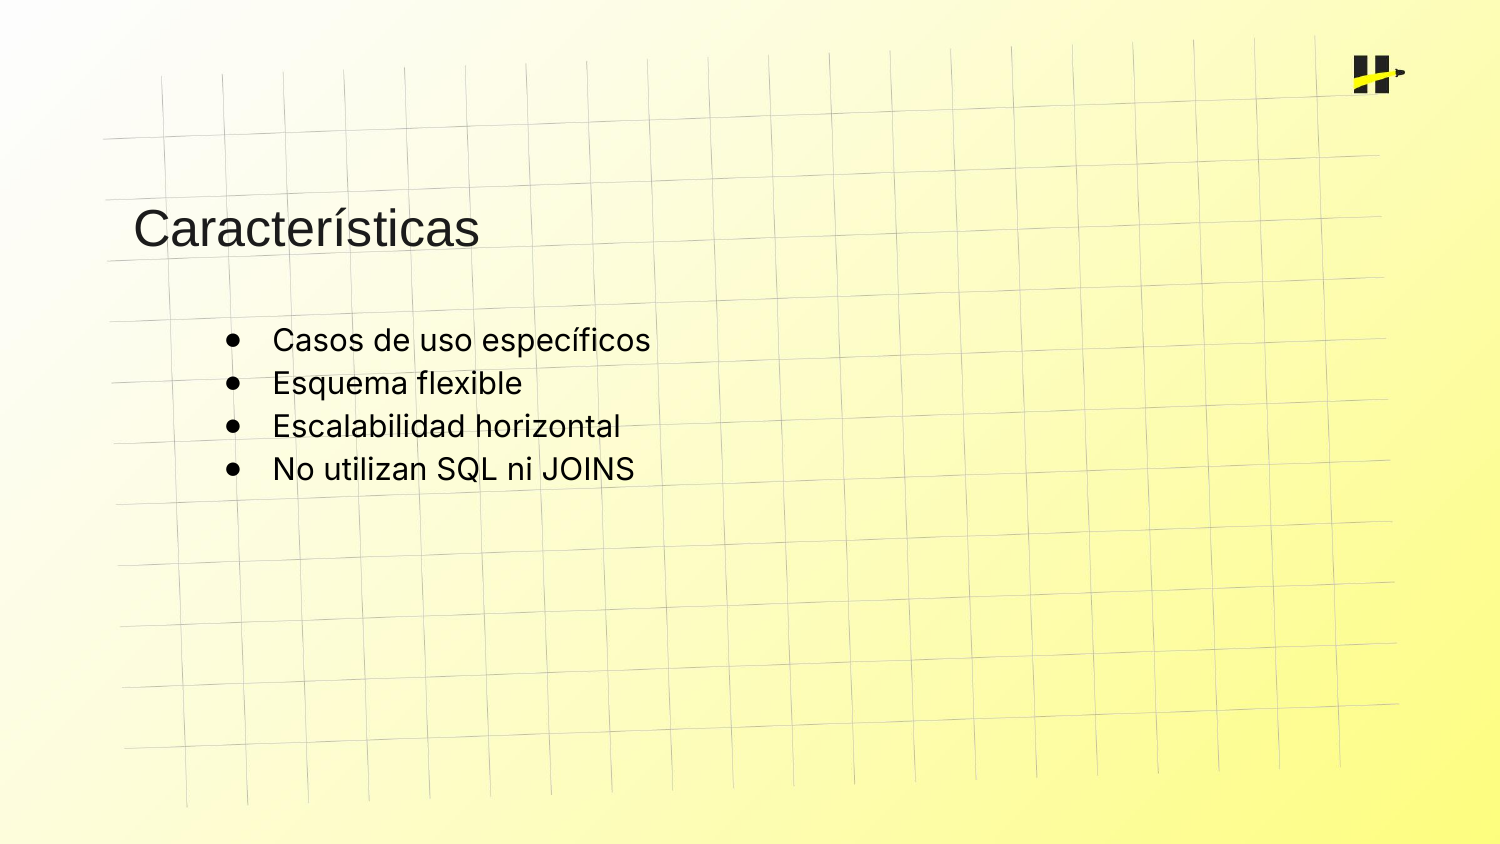

Características
Casos de uso específicos
Esquema flexible
Escalabilidad horizontal
No utilizan SQL ni JOINS